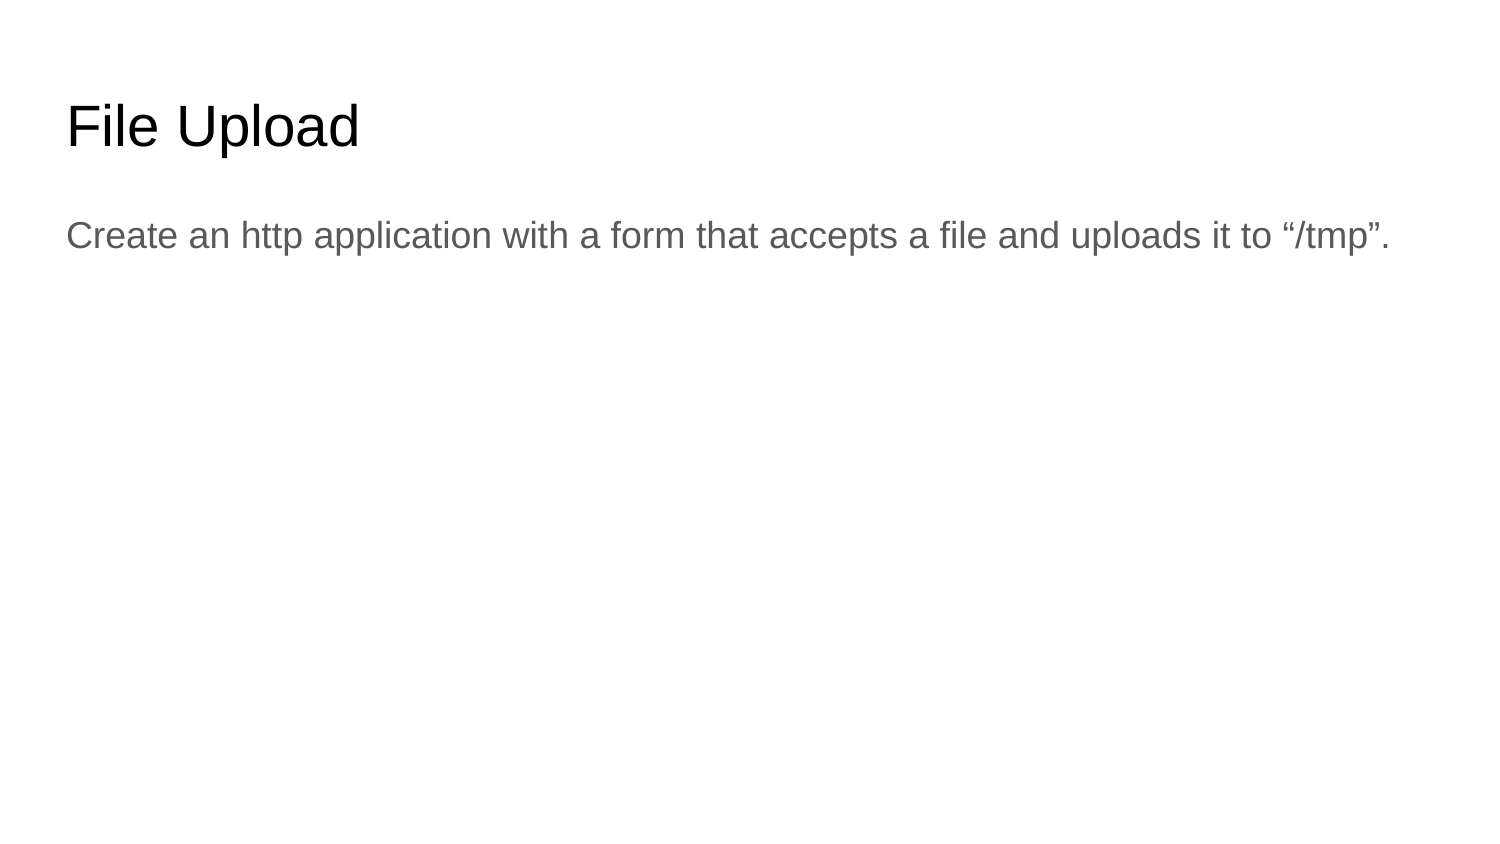

# File Upload
Create an http application with a form that accepts a file and uploads it to “/tmp”.